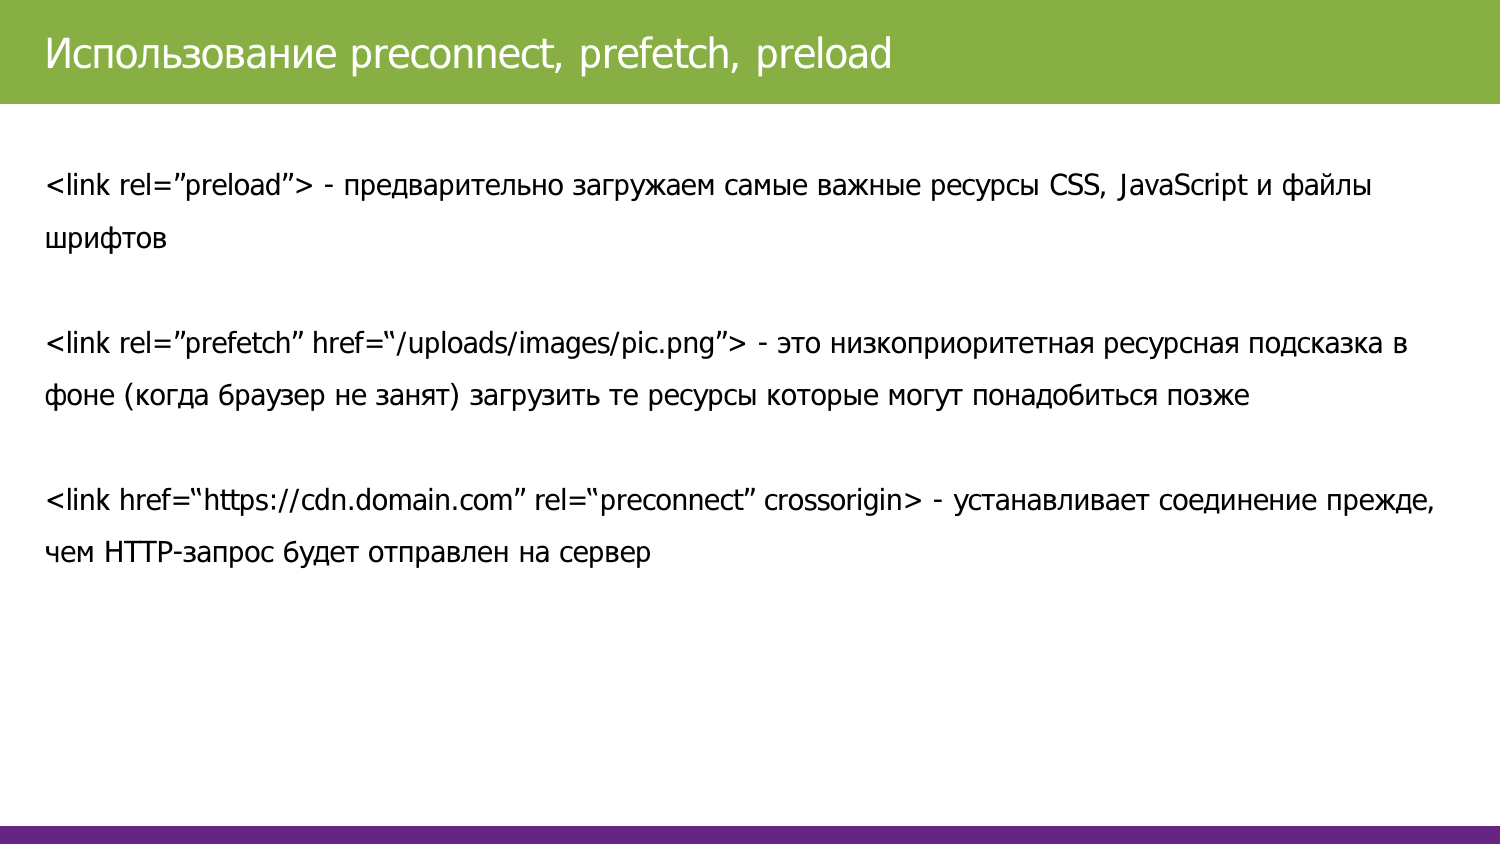

Использование preconnect, prefetch, preload

<link rel=”preload”> - предварительно загружаем самые важные ресурсы CSS, JavaScript и файлы шрифтов

<link rel=”prefetch” href=“/uploads/images/pic.png”> - это низкоприоритетная ресурсная подсказка в фоне (когда браузер не занят) загрузить те ресурсы которые могут понадобиться позже

<link href=“https://cdn.domain.com” rel=“preconnect” crossorigin> - устанавливает соединение прежде, чем HTTP-запрос будет отправлен на сервер